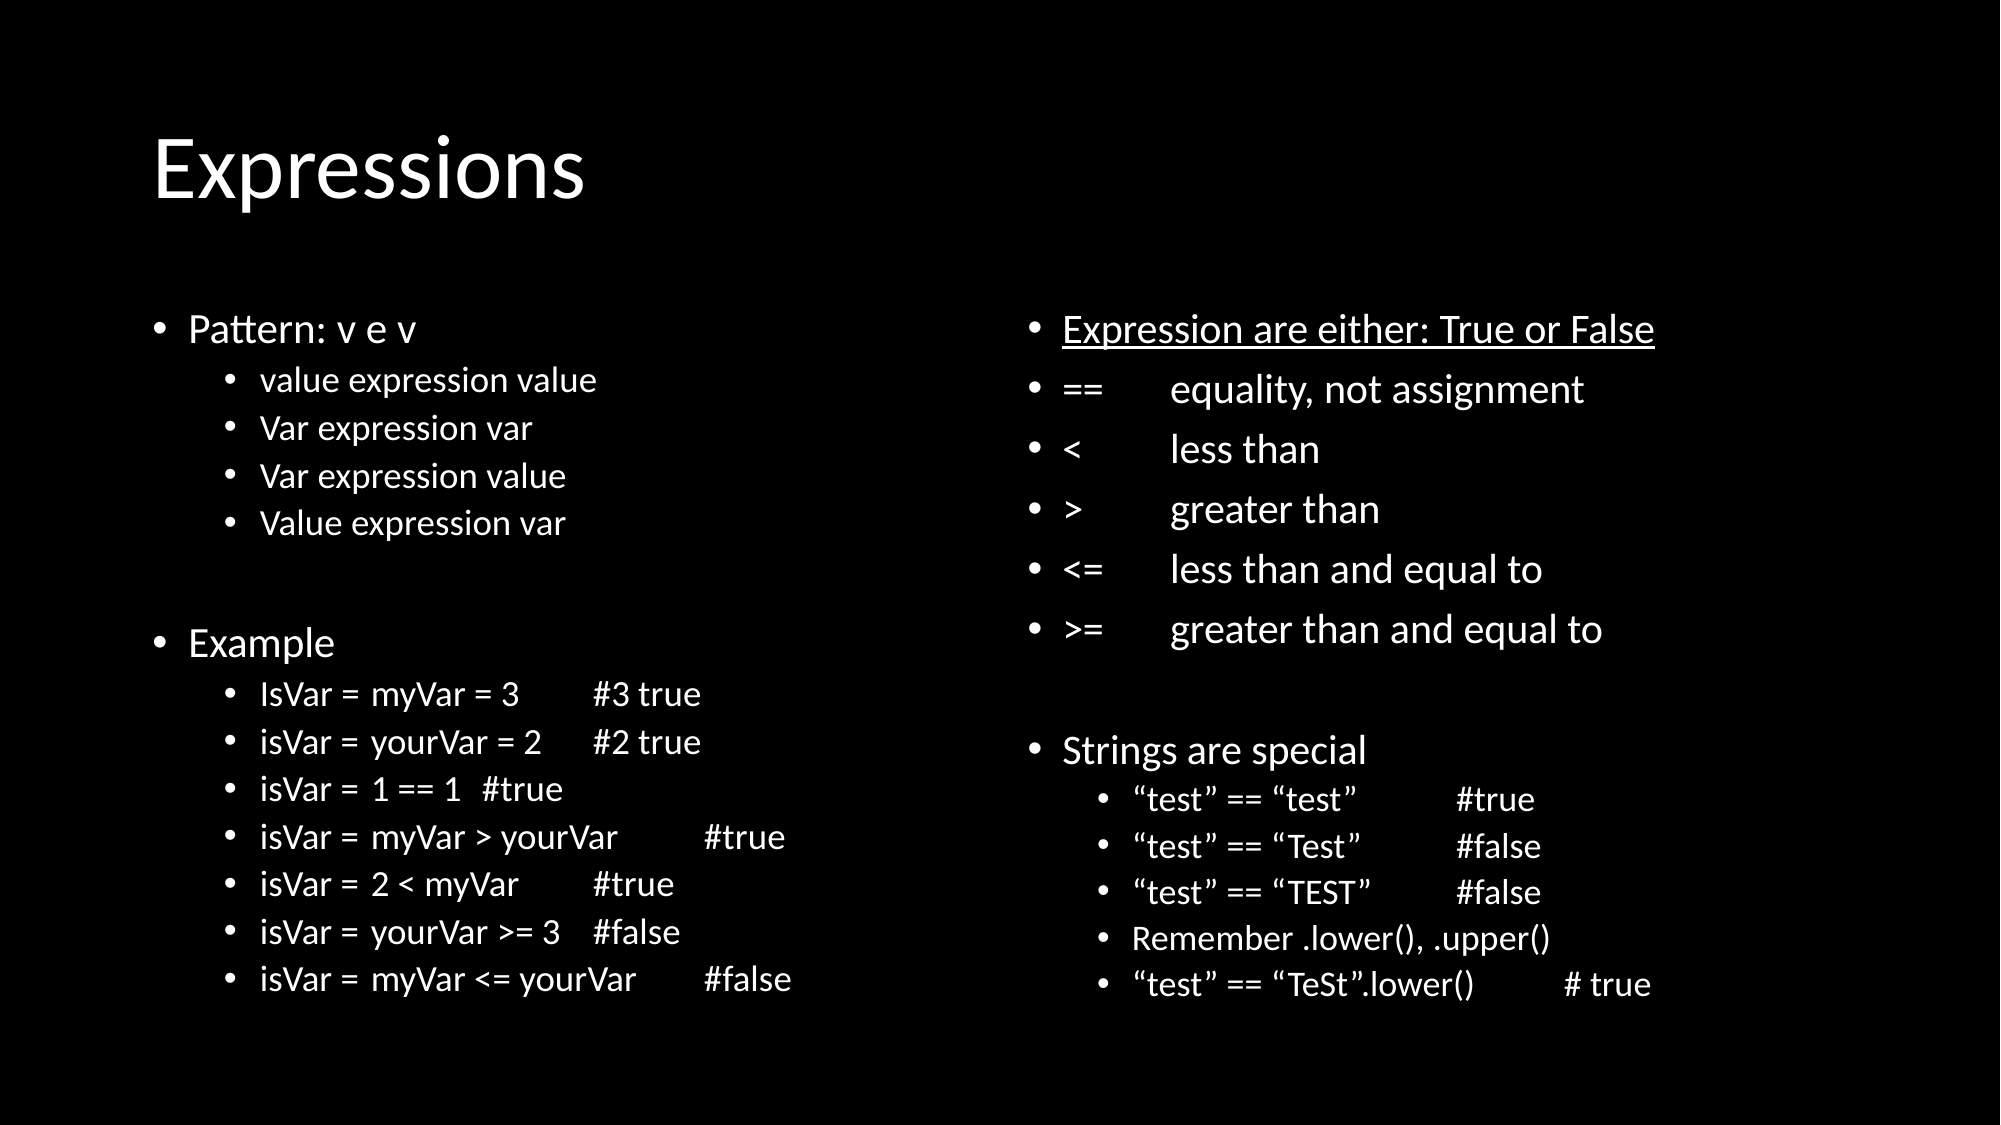

# Expressions
Pattern: v e v
value expression value
Var expression var
Var expression value
Value expression var

Example
IsVar =	myVar = 3	#3 true
isVar = 	yourVar = 2	#2 true
isVar = 	1 == 1		#true
isVar = 	myVar > yourVar	#true
isVar = 	2 < myVar	#true
isVar = 	yourVar >= 3	#false
isVar = 	myVar <= yourVar	#false
Expression are either: True or False
== 	equality, not assignment
<	less than
>	greater than
<=	less than and equal to
>= 	greater than and equal to

Strings are special
“test” == “test” 		#true
“test” == “Test” 		#false
“test” == “TEST” 		#false
Remember .lower(), .upper()
“test” == “TeSt”.lower() 	# true